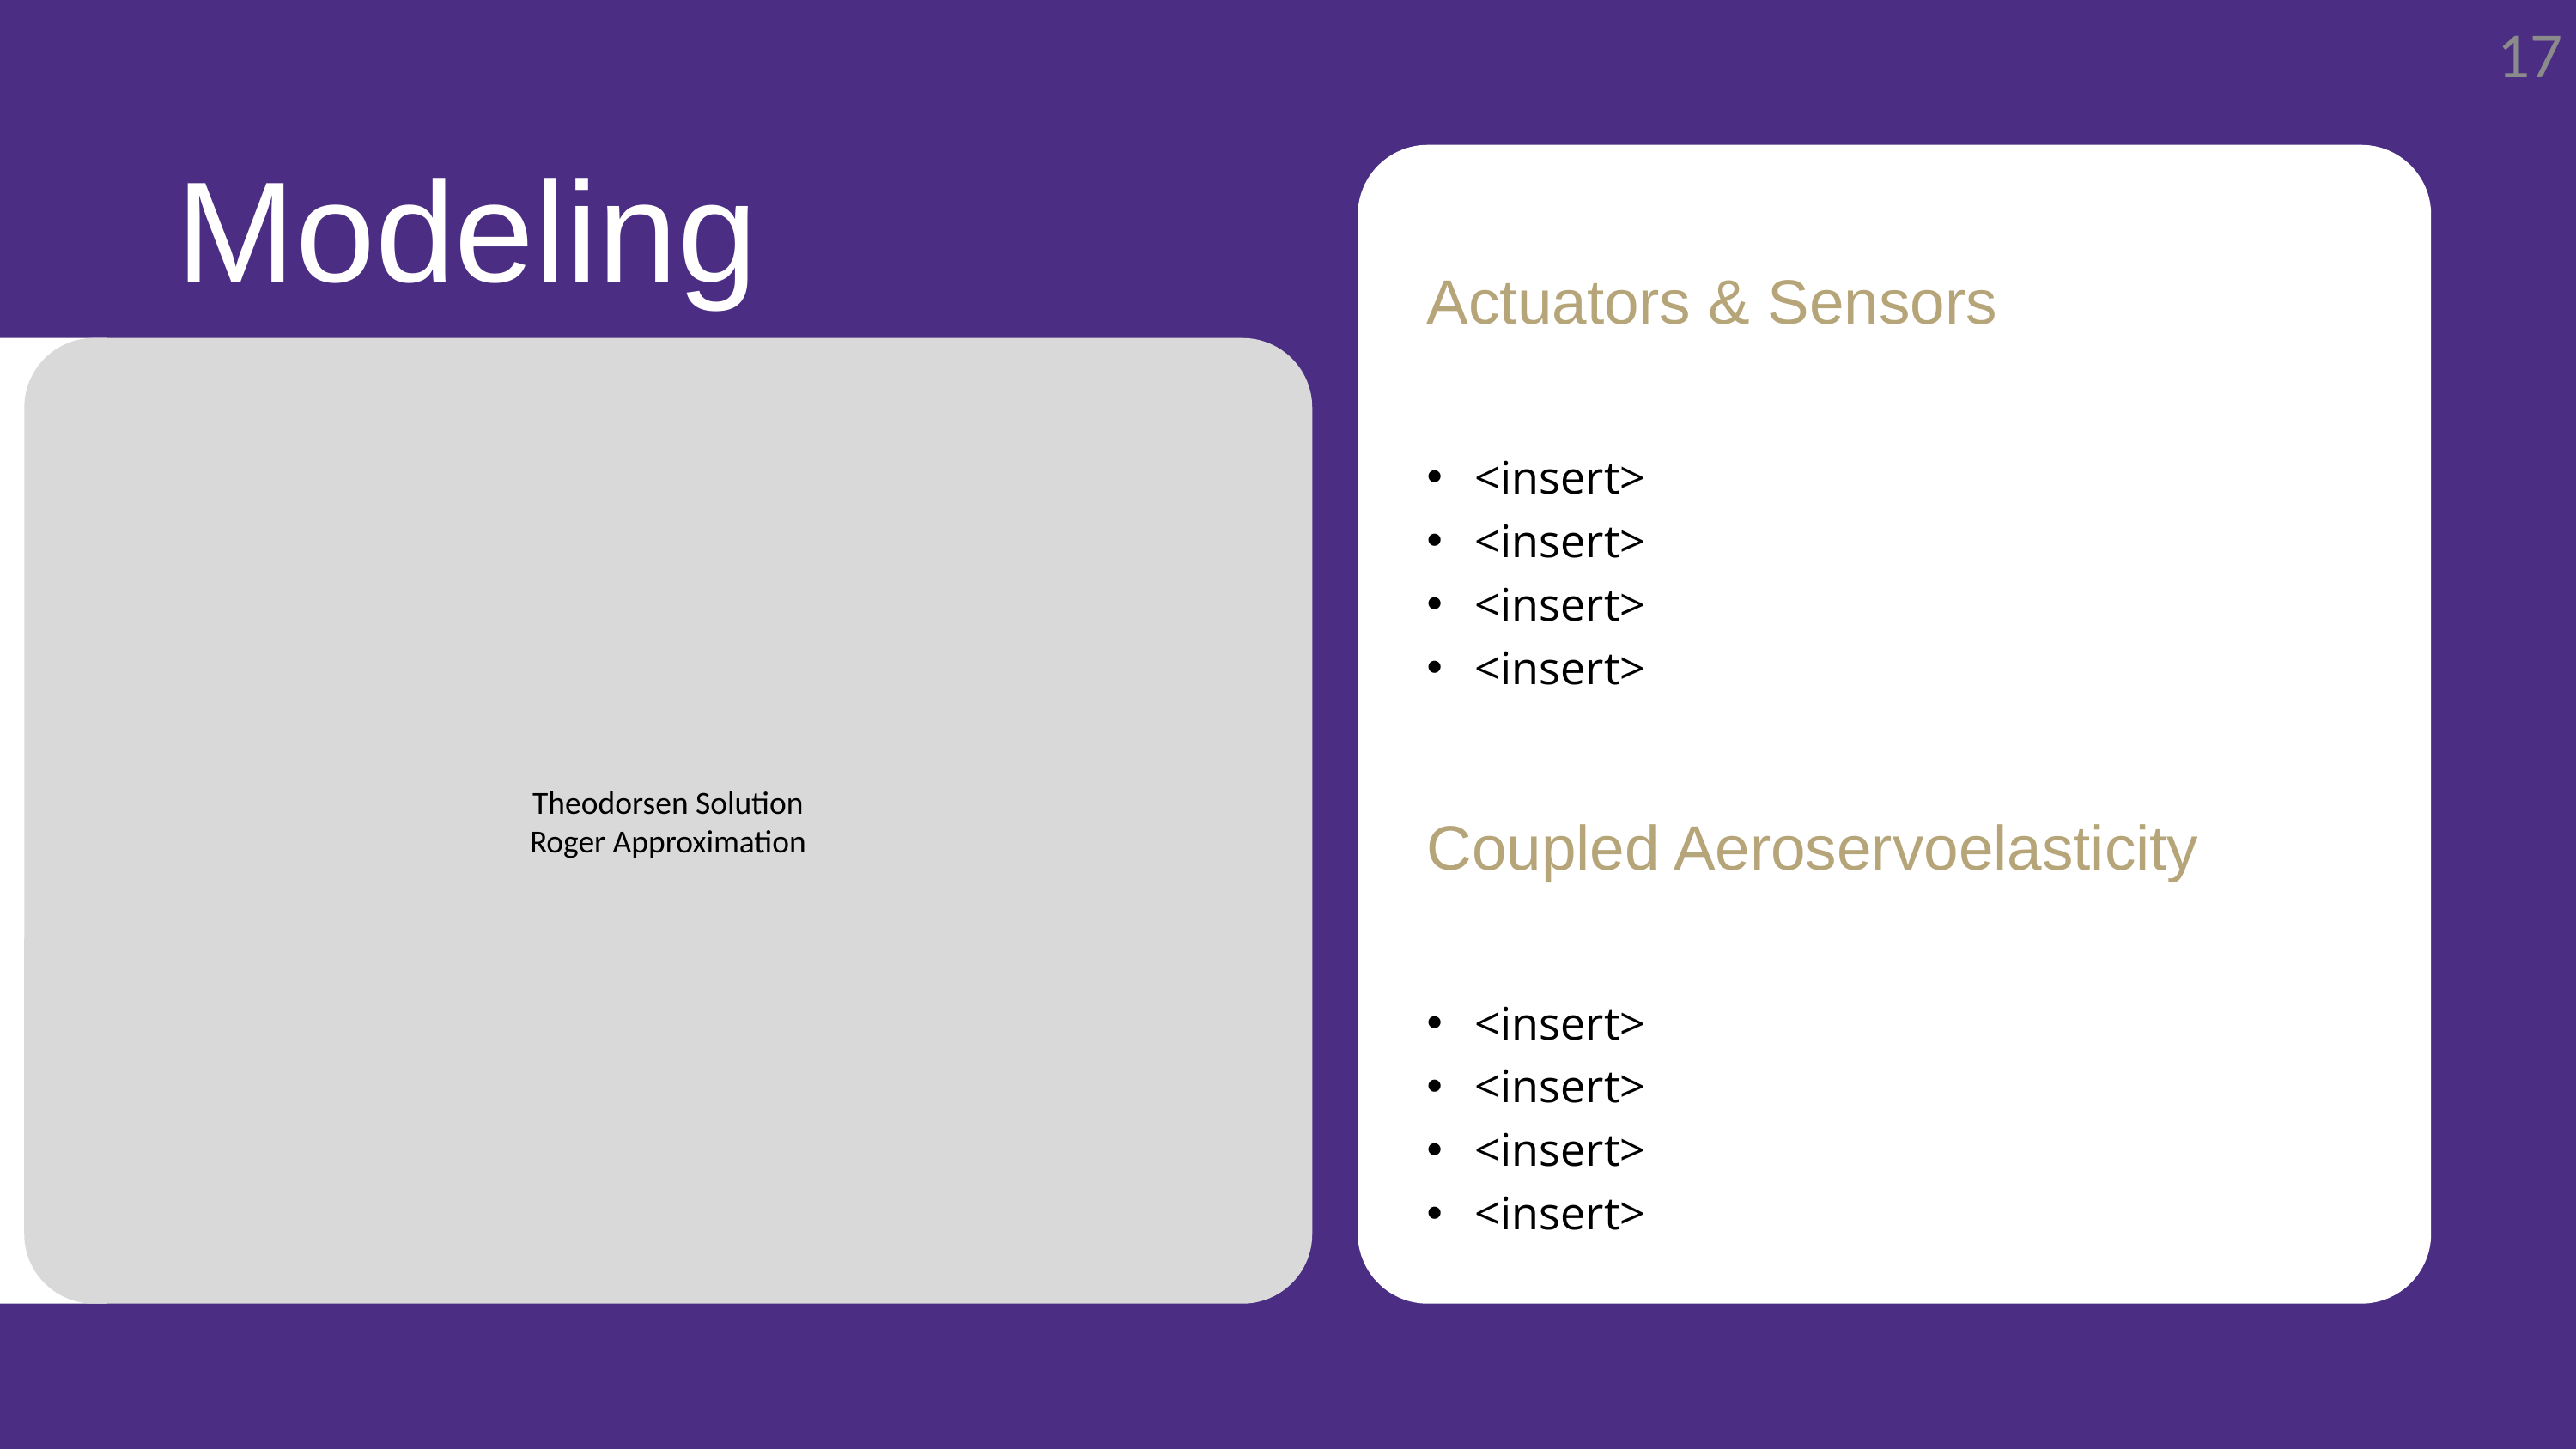

17
Modeling

Actuators & Sensors
<insert>
<insert>
<insert>
<insert>

Theodorsen Solution
Roger Approximation
Coupled Aeroservoelasticity
<insert>
<insert>
<insert>
<insert>